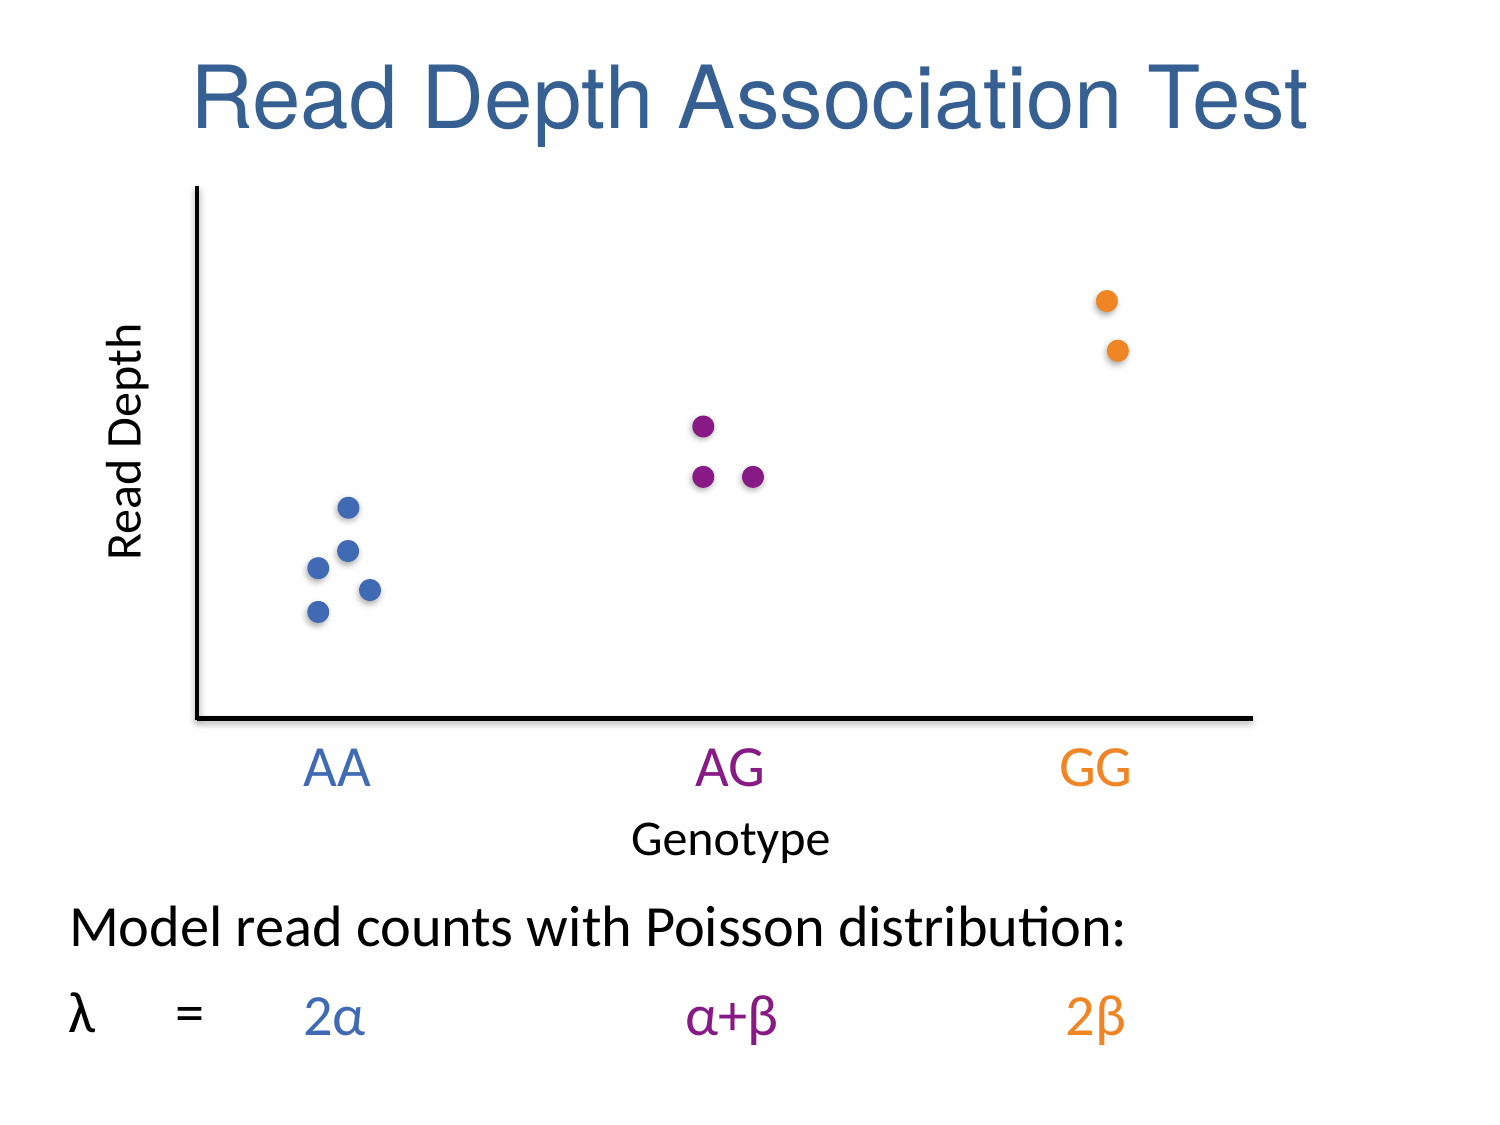

# Read Depth Association Test

Read Depth

AA
AG
GG
Genotype
Model read counts with Poisson distribution:
λ      =
2α
α+β
2β